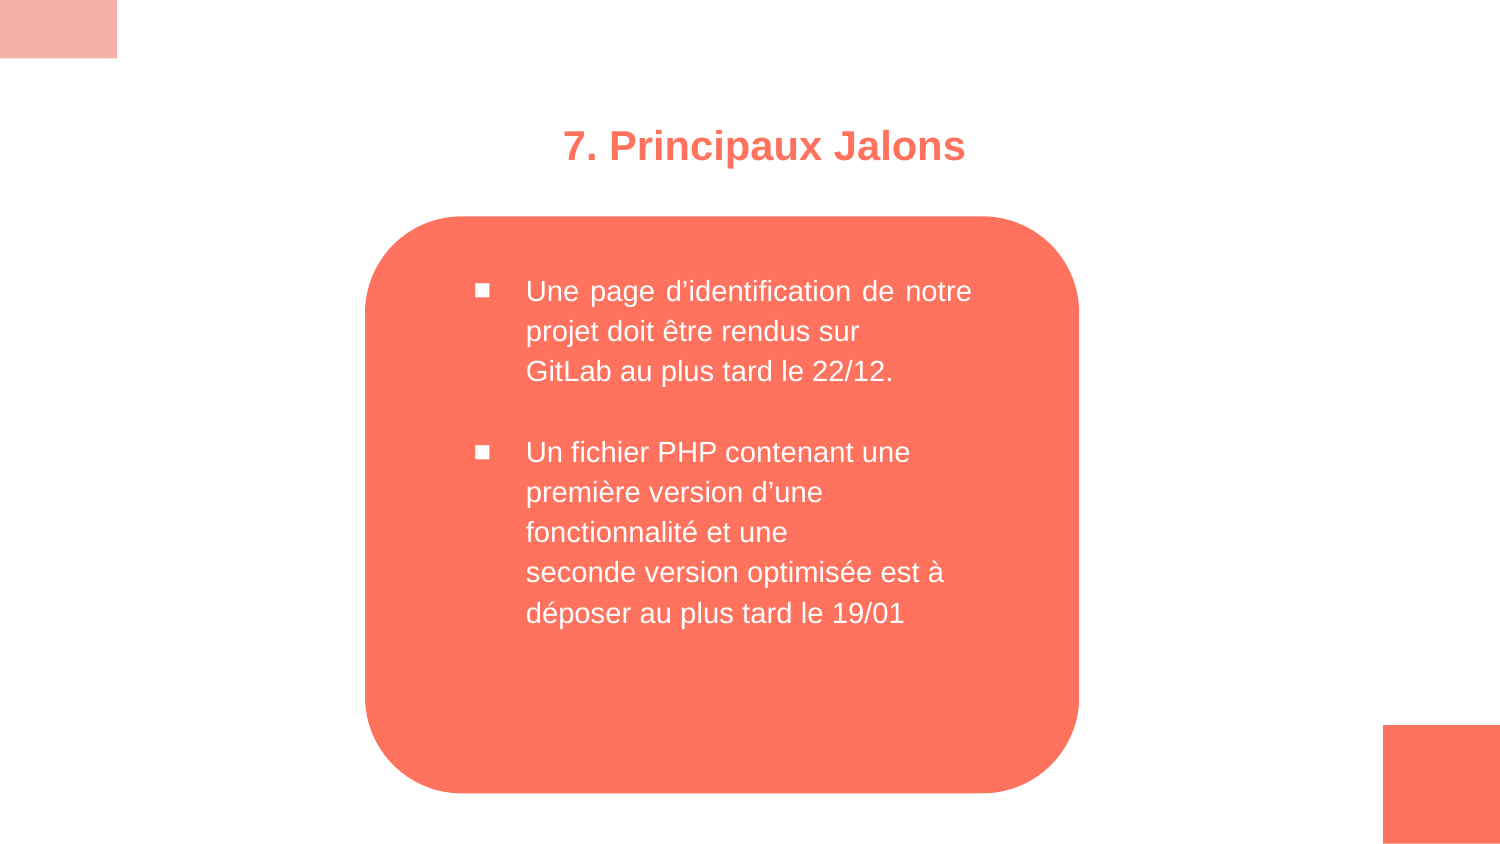

# 7. Principaux Jalons

Une page d’identification de notre projet doit être rendus sur
GitLab au plus tard le 22/12.

Un fichier PHP contenant une première version d’une fonctionnalité et une
seconde version optimisée est à déposer au plus tard le 19/01